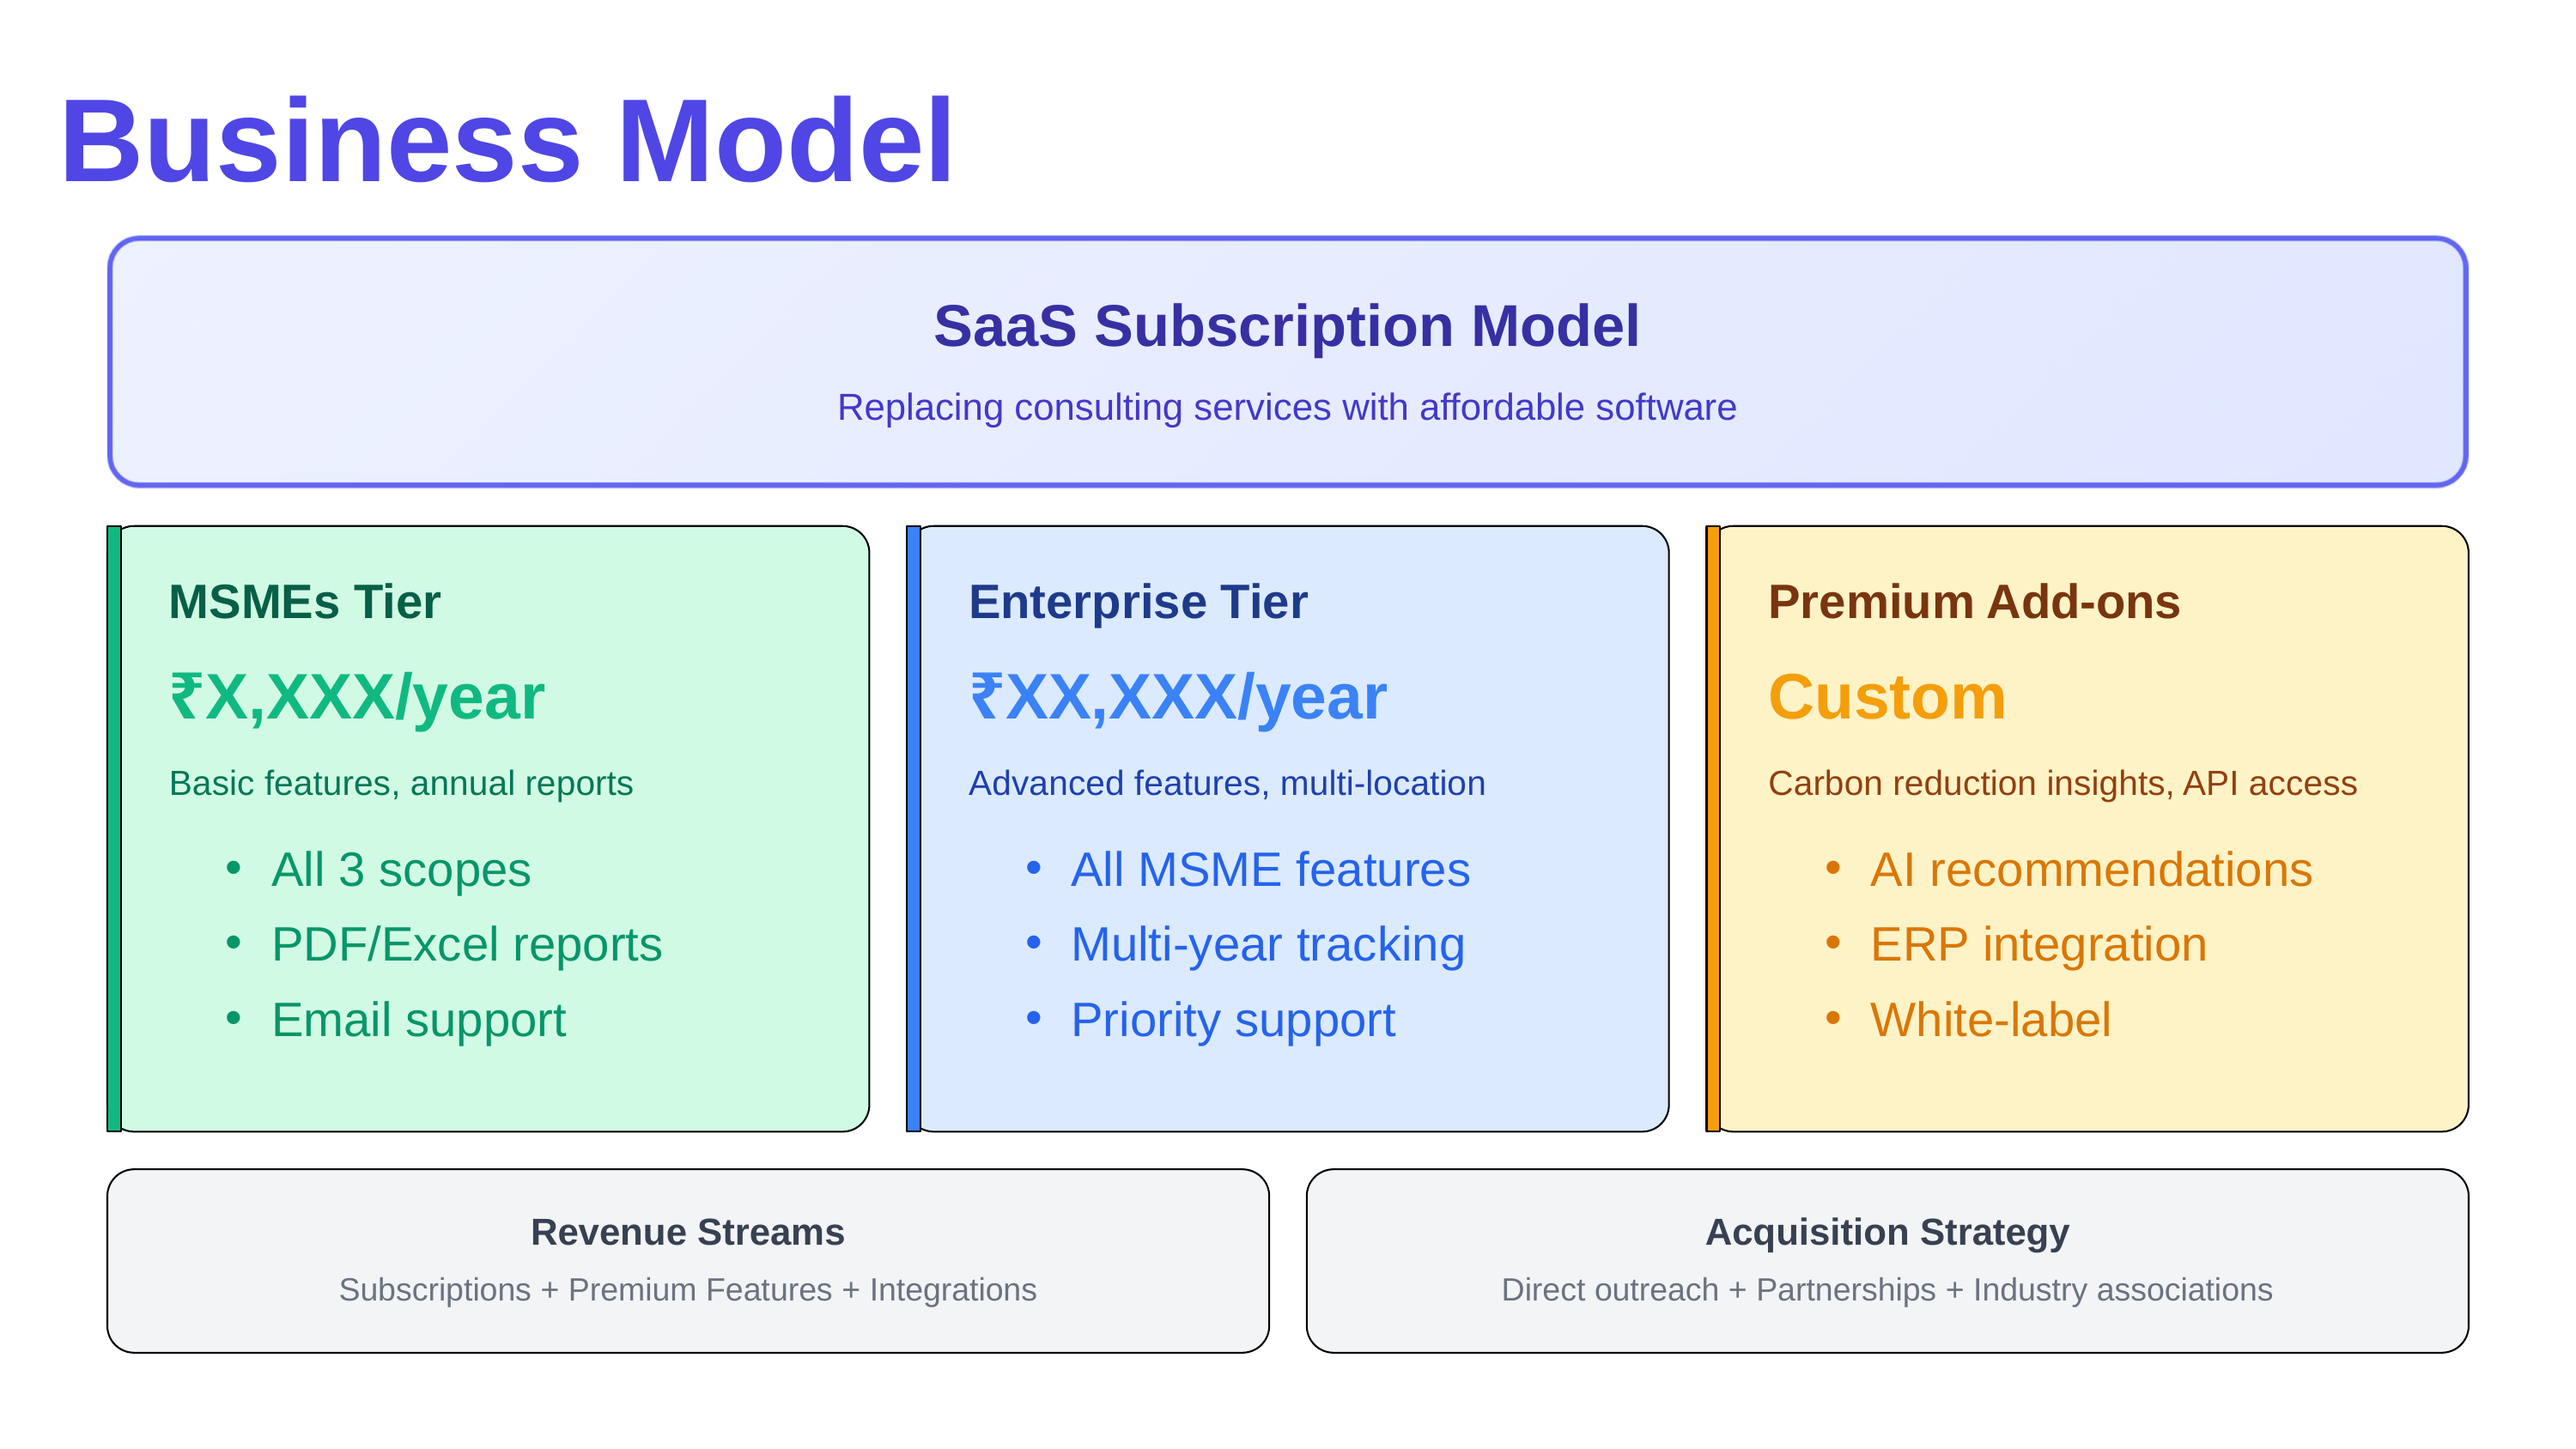

Business Model

SaaS Subscription Model
Replacing consulting services with affordable software

MSMEs Tier
Enterprise Tier
Premium Add-ons
₹X,XXX/year
₹XX,XXX/year
Custom
Basic features, annual reports
Advanced features, multi-location
Carbon reduction insights, API access
All 3 scopes
PDF/Excel reports
Email support
All MSME features
Multi-year tracking
Priority support
AI recommendations
ERP integration
White-label

Revenue Streams
Acquisition Strategy
Subscriptions + Premium Features + Integrations
Direct outreach + Partnerships + Industry associations